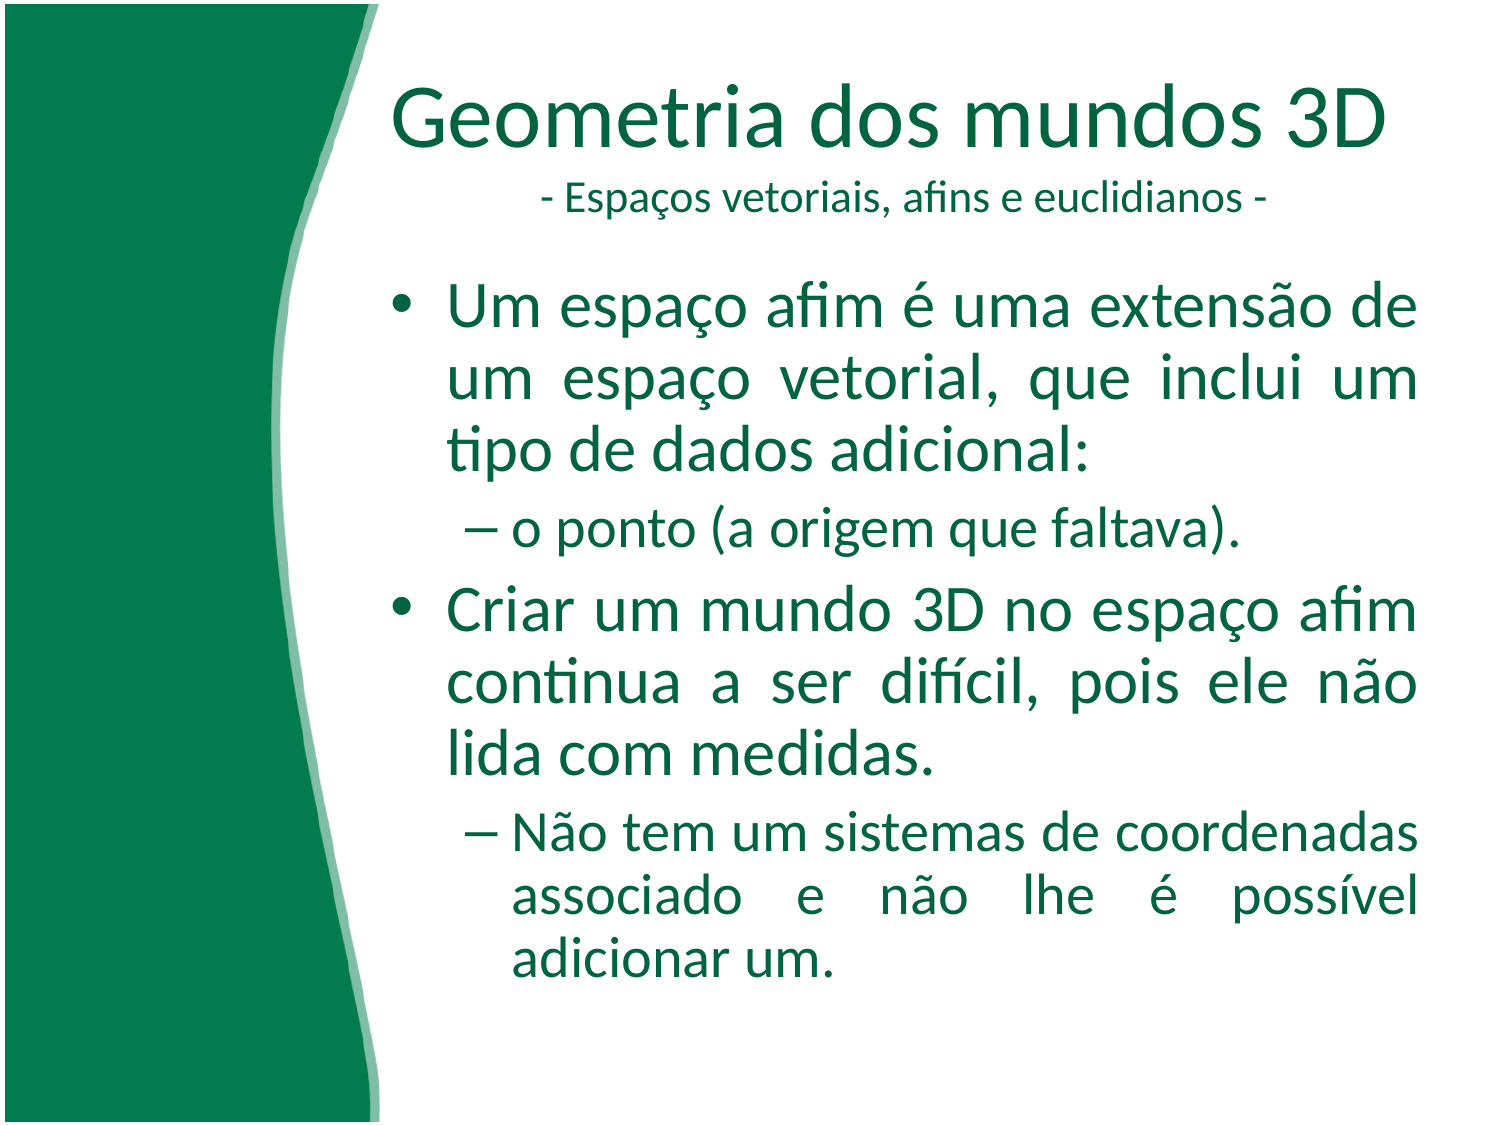

# Geometria dos mundos 3D - Espaços vetoriais, afins e euclidianos -
Um espaço afim é uma extensão de um espaço vetorial, que inclui um tipo de dados adicional:
o ponto (a origem que faltava).
Criar um mundo 3D no espaço afim continua a ser difícil, pois ele não lida com medidas.
Não tem um sistemas de coordenadas associado e não lhe é possível adicionar um.